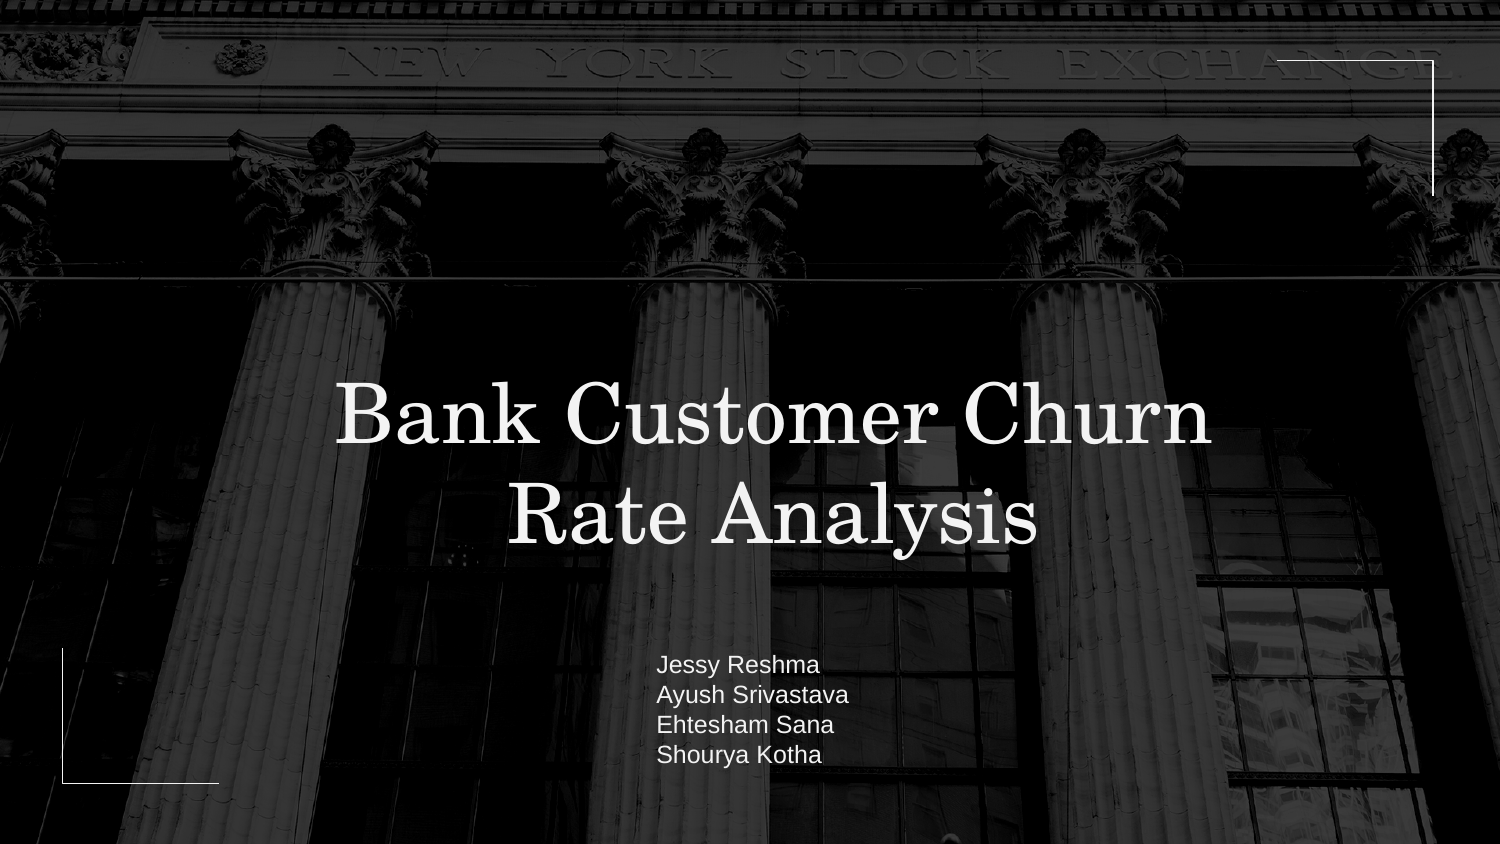

# Bank Customer Churn Rate Analysis
Jessy Reshma
Ayush Srivastava
Ehtesham Sana
Shourya Kotha